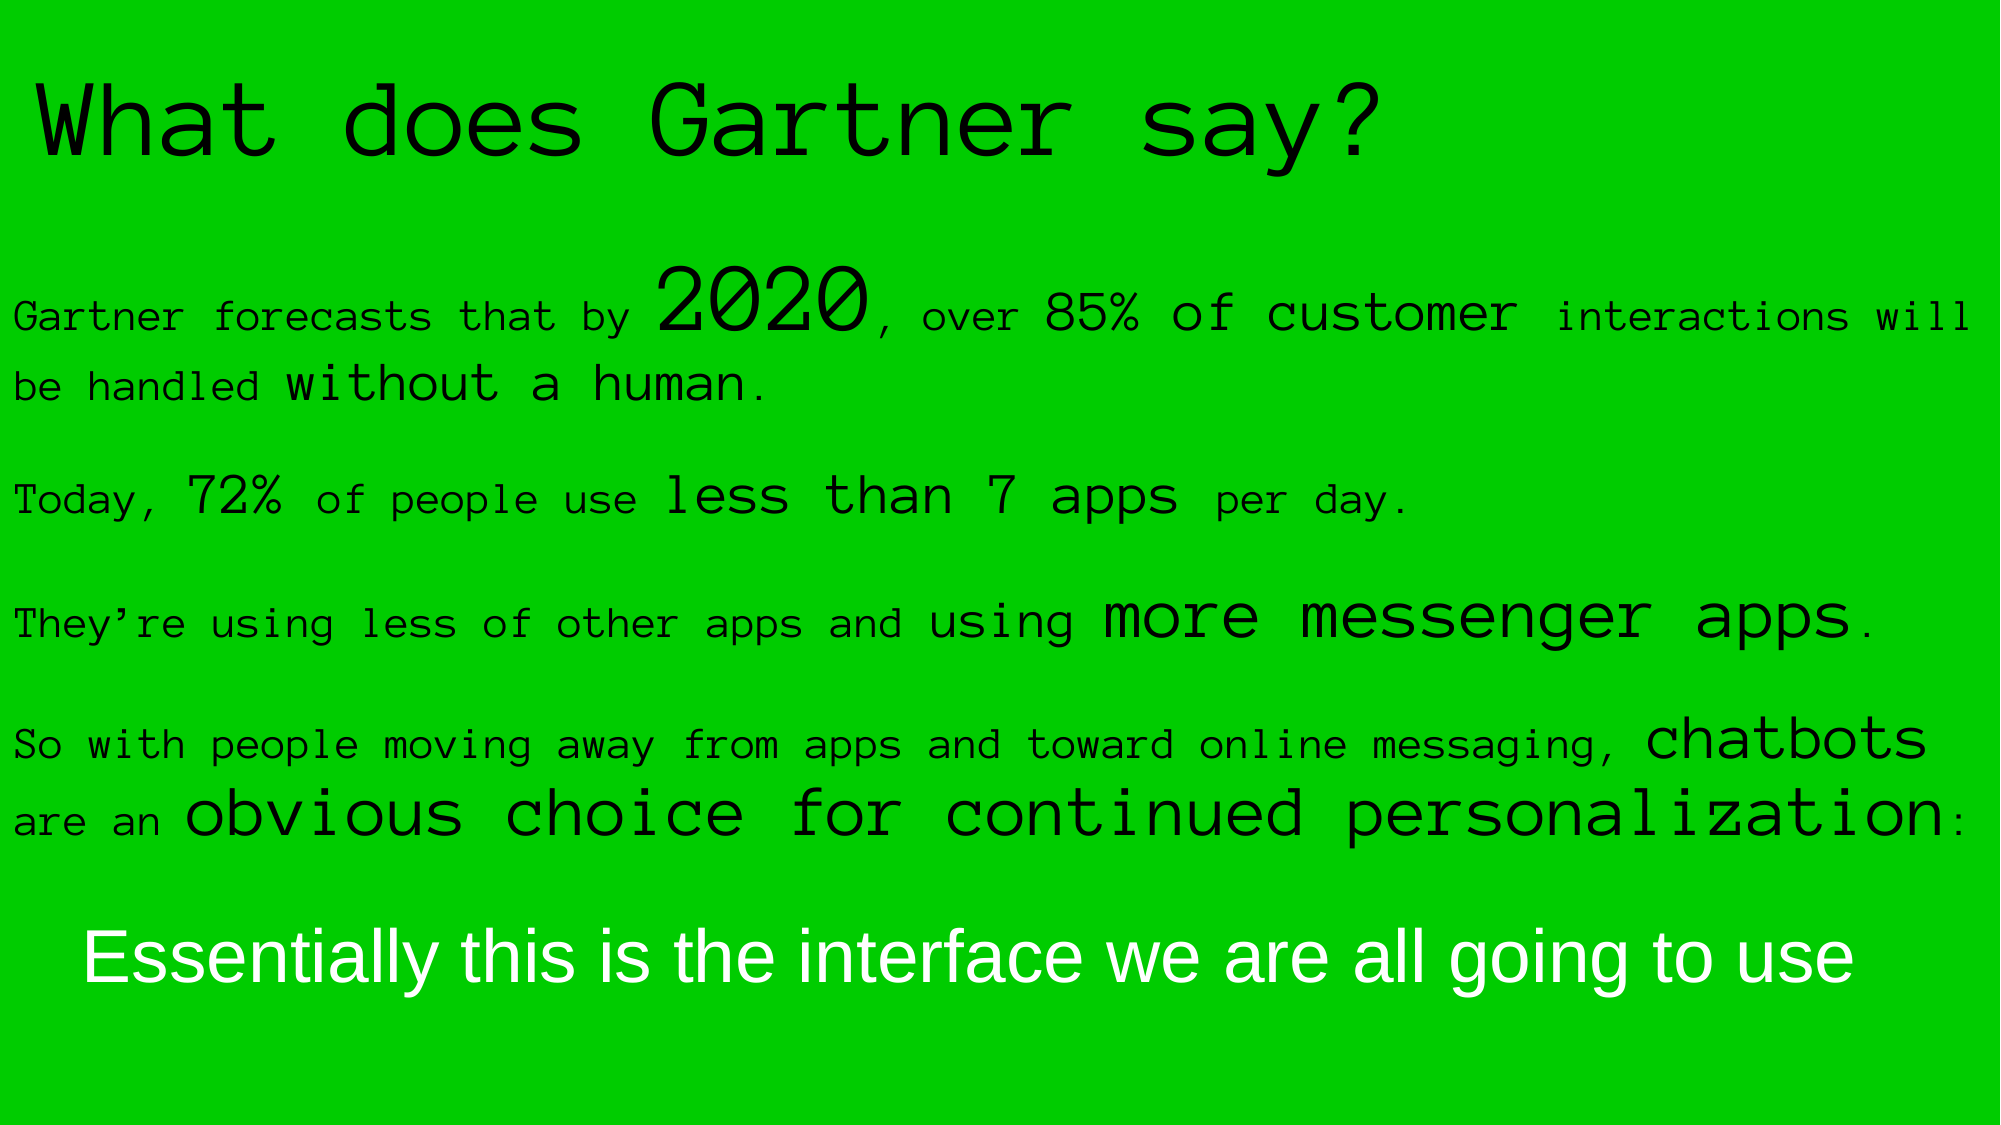

# What does Gartner say?
Gartner forecasts that by 2020, over 85% of customer interactions will be handled without a human.

Today, 72% of people use less than 7 apps per day.

They’re using less of other apps and using more messenger apps.

So with people moving away from apps and toward online messaging, chatbots are an obvious choice for continued personalization:
Essentially this is the interface we are all going to use